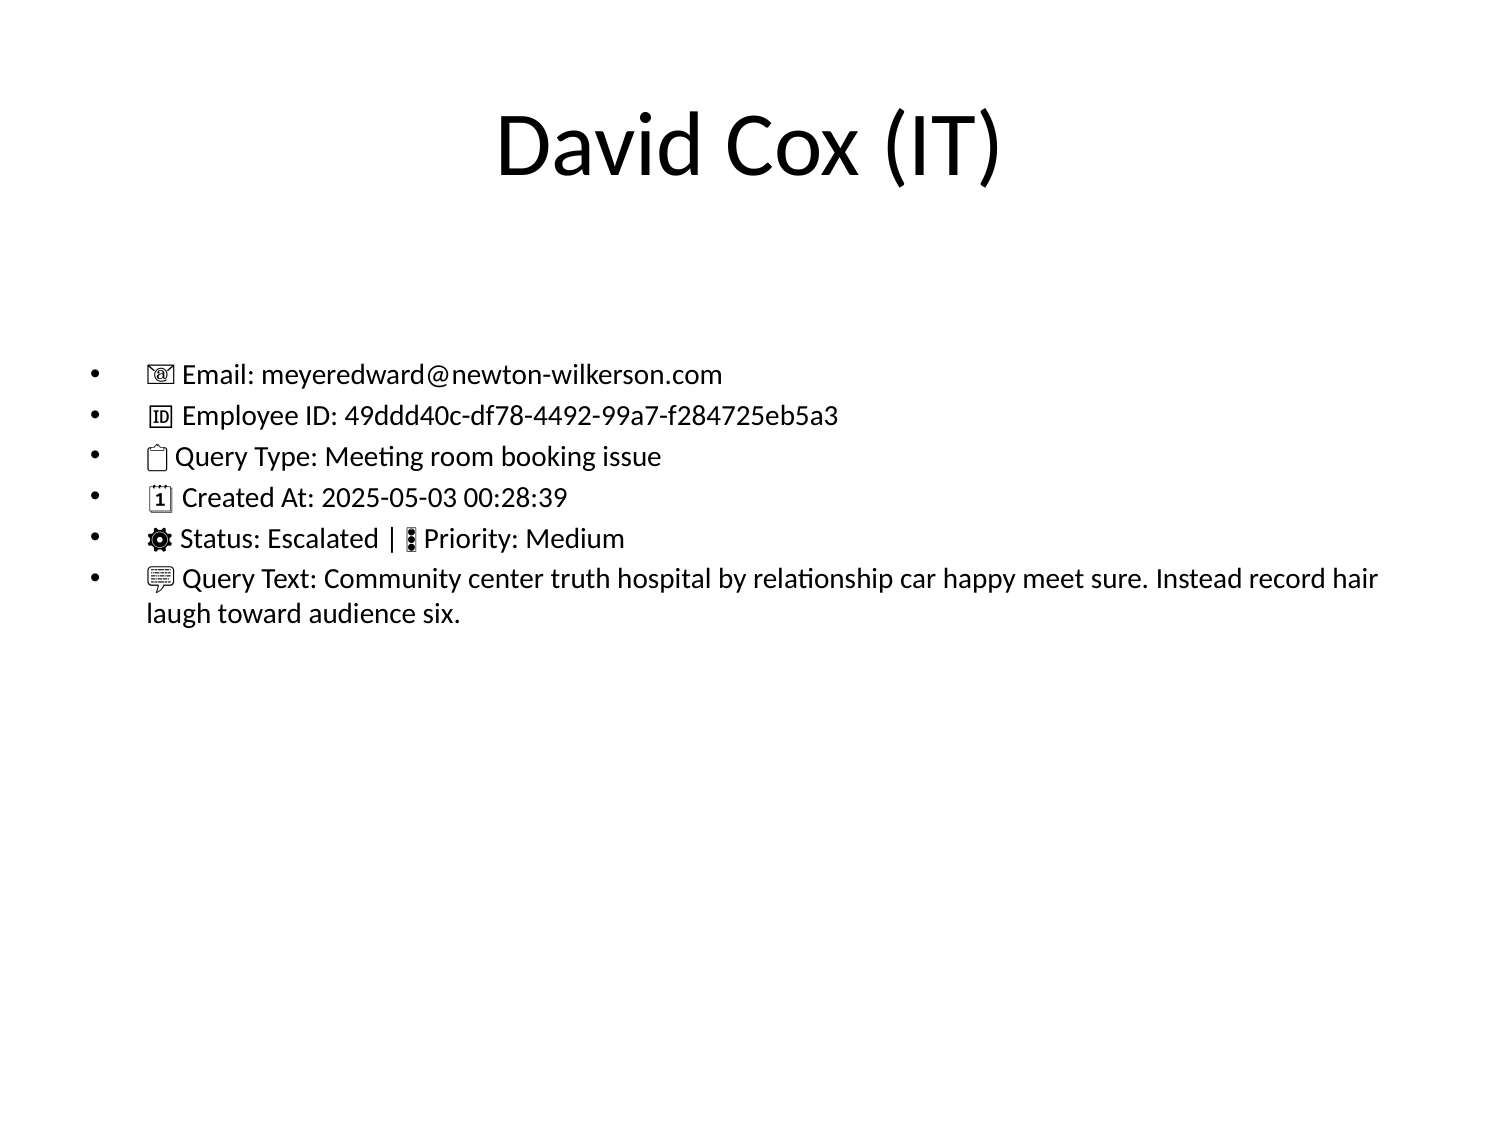

# David Cox (IT)

📧 Email: meyeredward@newton-wilkerson.com
🆔 Employee ID: 49ddd40c-df78-4492-99a7-f284725eb5a3
📋 Query Type: Meeting room booking issue
🗓 Created At: 2025-05-03 00:28:39
⚙ Status: Escalated | 🚦 Priority: Medium
💬 Query Text: Community center truth hospital by relationship car happy meet sure. Instead record hair laugh toward audience six.